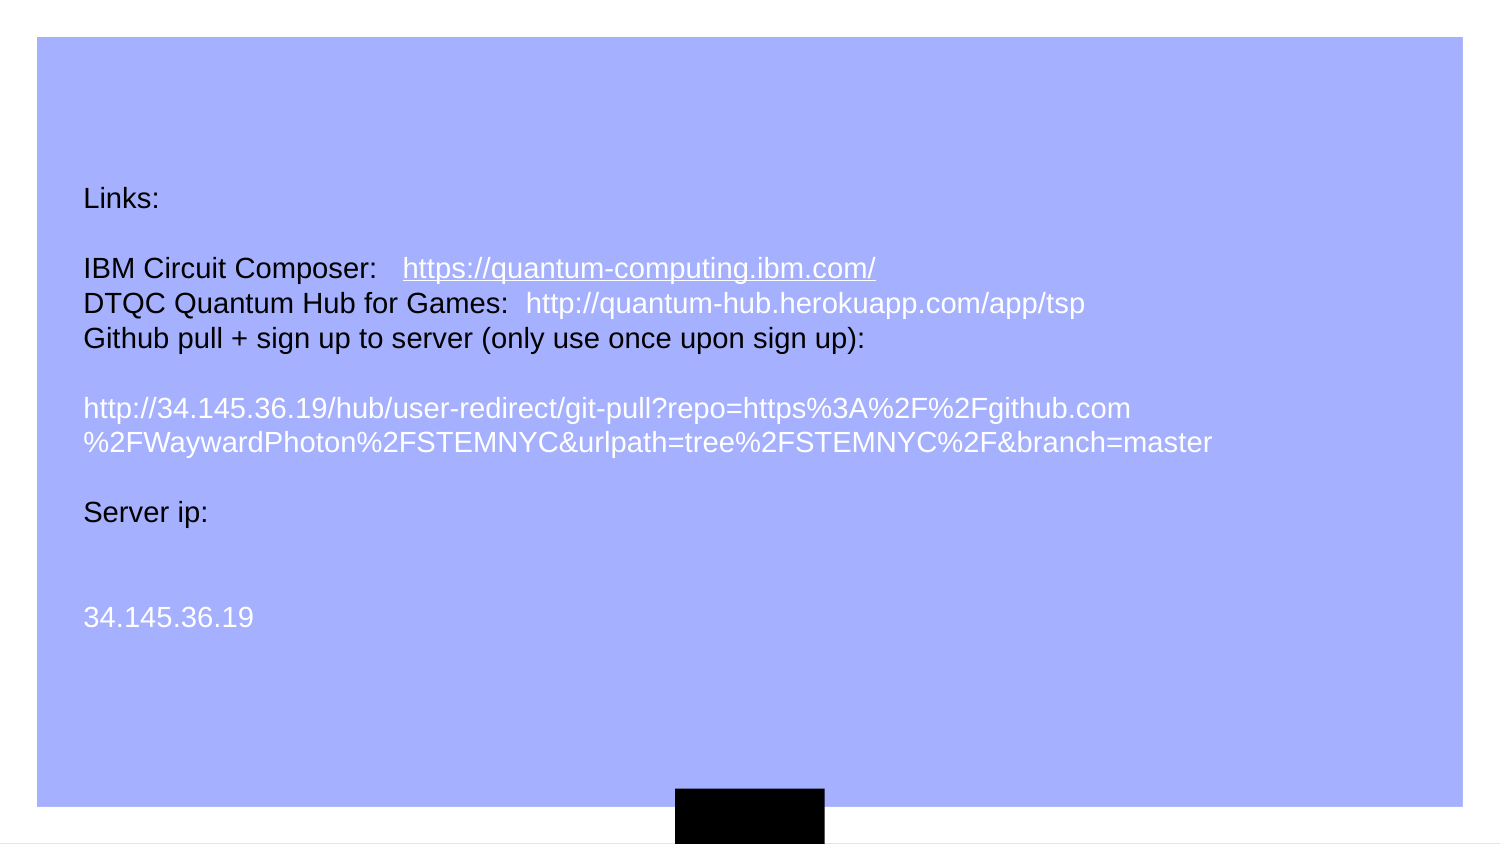

Links:

IBM Circuit Composer:   https://quantum-computing.ibm.com/
DTQC Quantum Hub for Games:  http://quantum-hub.herokuapp.com/app/tsp
Github pull + sign up to server (only use once upon sign up):

http://34.145.36.19/hub/user-redirect/git-pull?repo=https%3A%2F%2Fgithub.com%2FWaywardPhoton%2FSTEMNYC&urlpath=tree%2FSTEMNYC%2F&branch=master

Server ip:

34.145.36.19